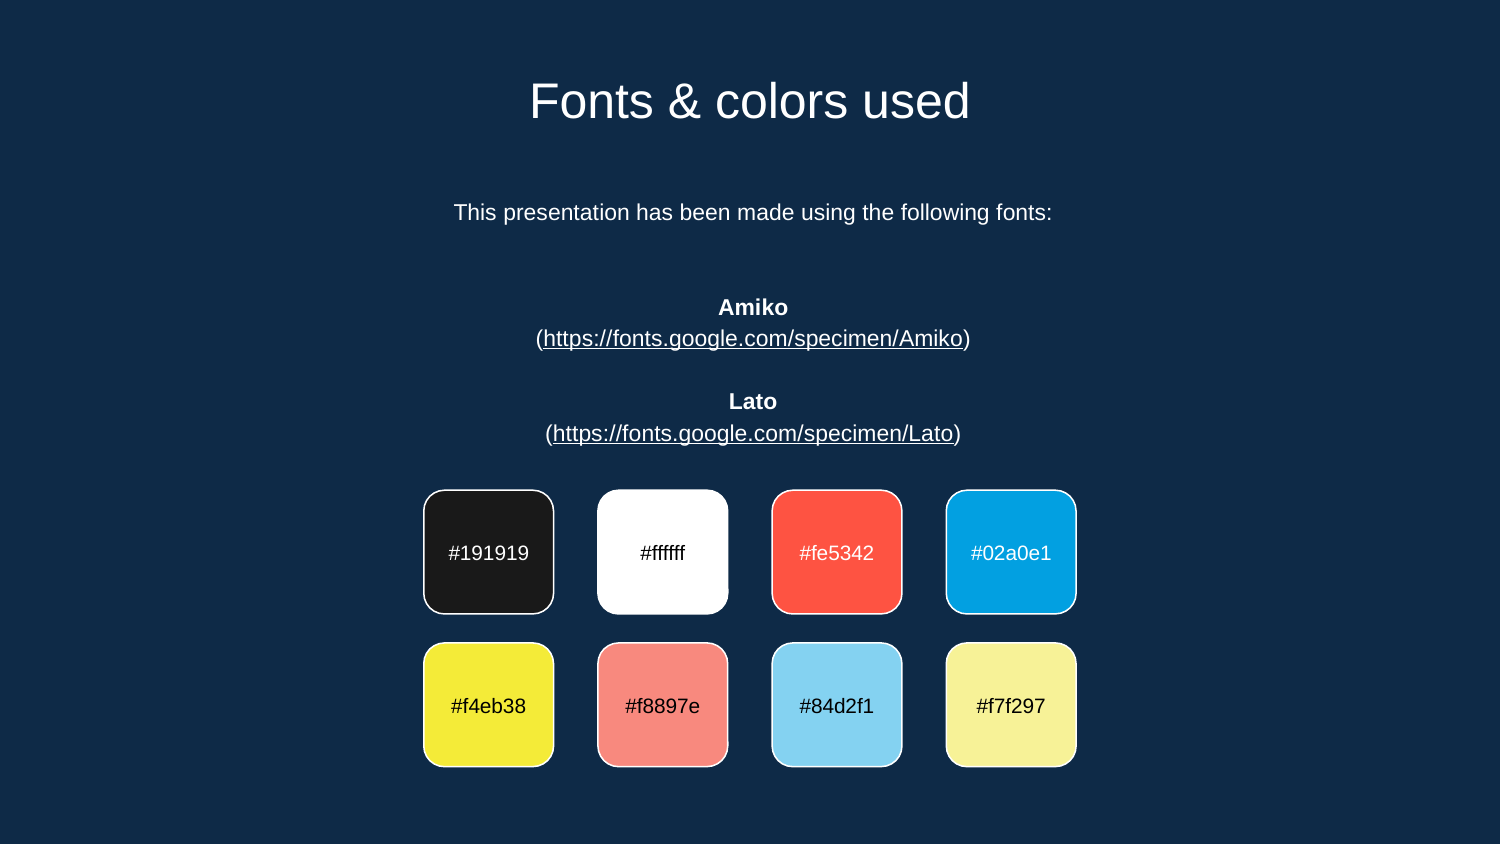

# Fonts & colors used
This presentation has been made using the following fonts:

Amiko
(https://fonts.google.com/specimen/Amiko)

Lato
(https://fonts.google.com/specimen/Lato)

#191919
#ffffff
#fe5342
#02a0e1

#f4eb38
#f8897e
#84d2f1
#f7f297